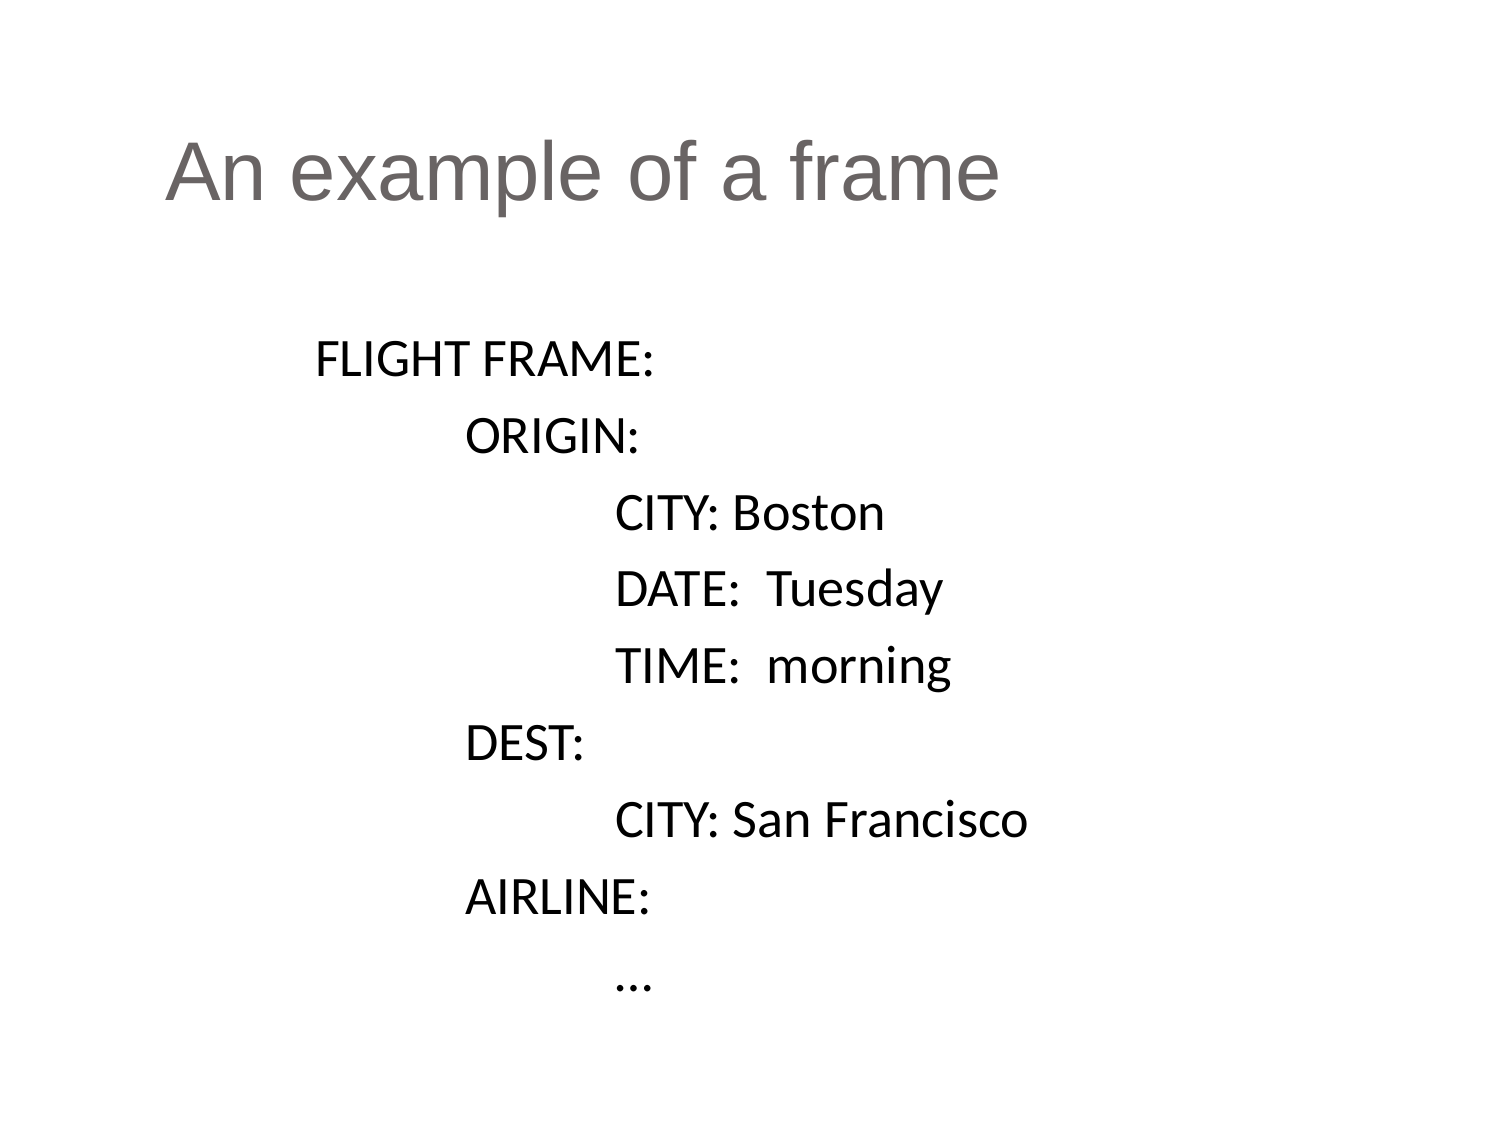

# An example of a frame

	FLIGHT FRAME:
		ORIGIN:
			CITY: Boston
			DATE:  Tuesday
			TIME:  morning
		DEST:
			CITY: San Francisco
		AIRLINE:
			…